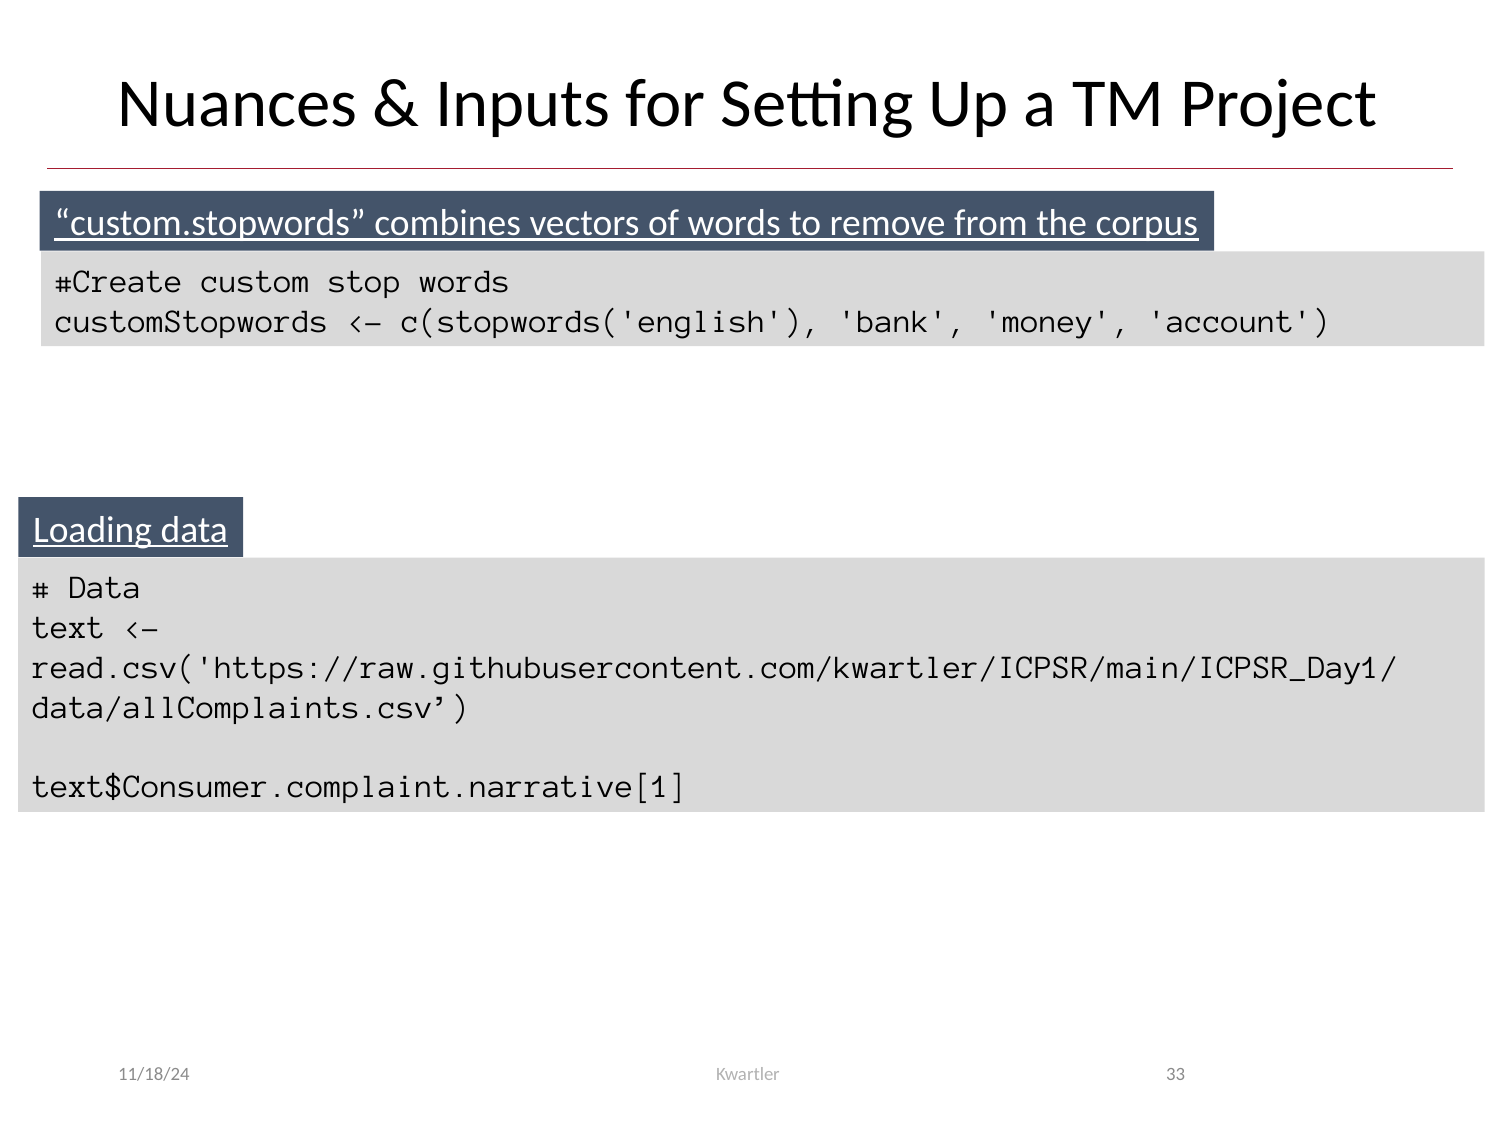

# Nuances & Inputs for Setting Up a TM Project
“custom.stopwords” combines vectors of words to remove from the corpus
#Create custom stop words
customStopwords <- c(stopwords('english'), 'bank', 'money', 'account')
Loading data
# Data
text <- read.csv('https://raw.githubusercontent.com/kwartler/ICPSR/main/ICPSR_Day1/data/allComplaints.csv’)

text$Consumer.complaint.narrative[1]
11/18/24
Kwartler
33